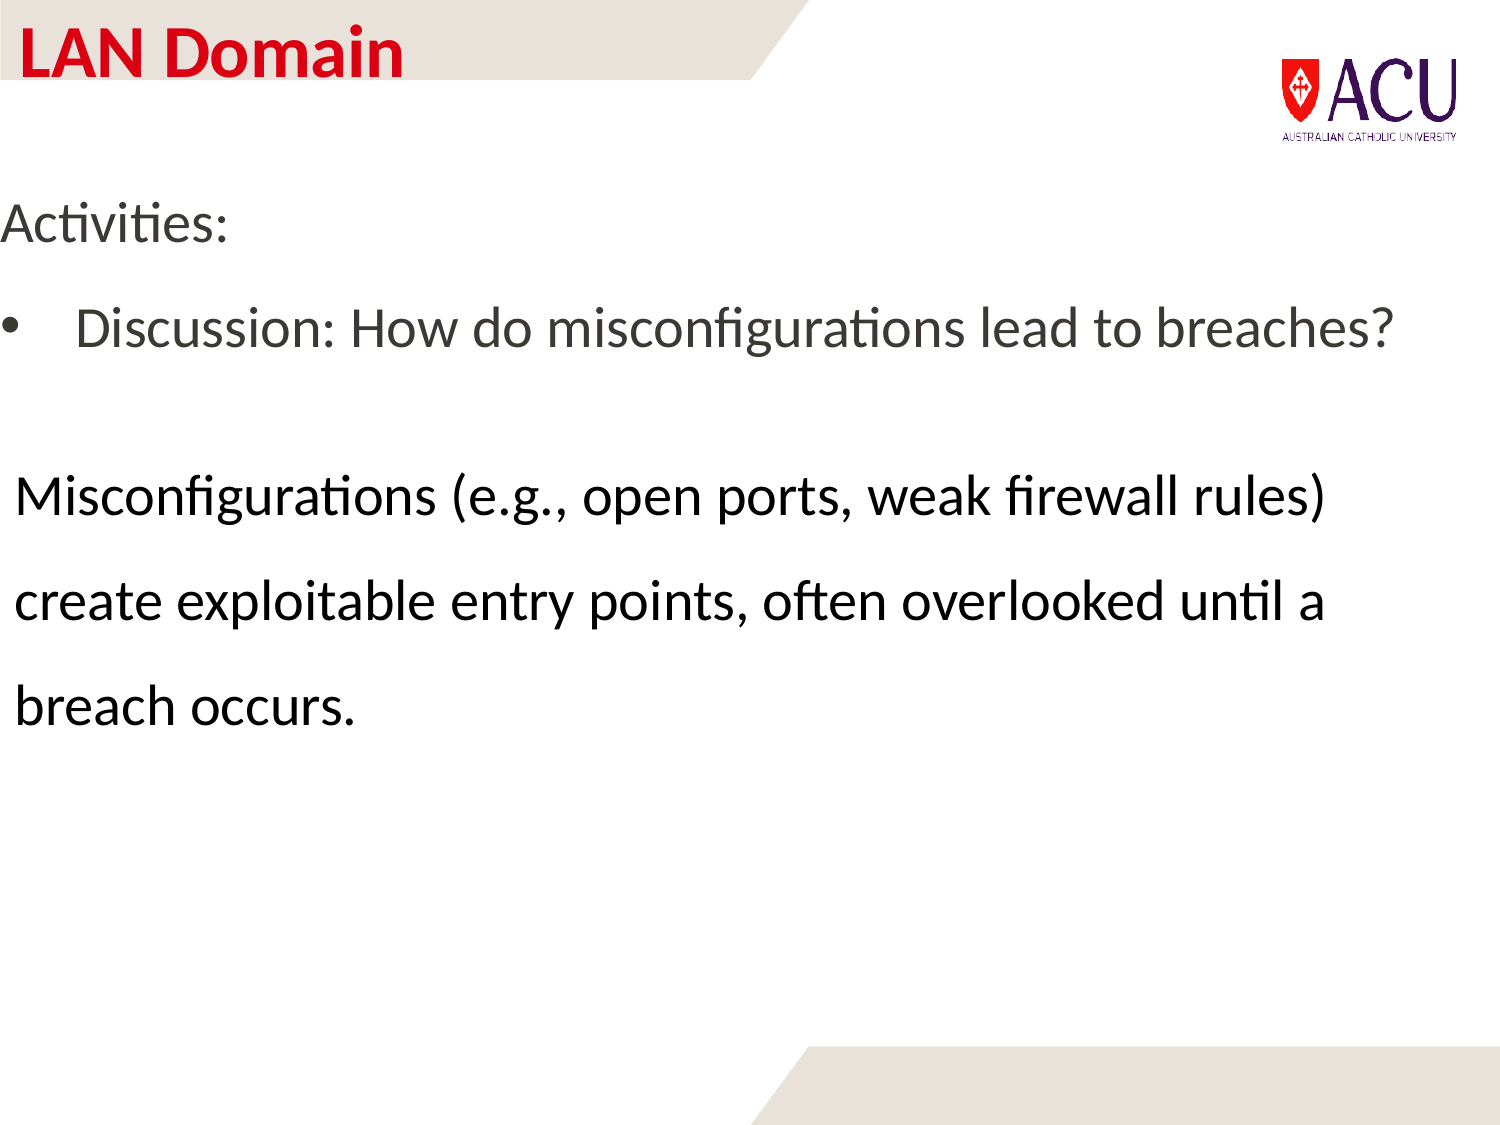

# LAN Domain
Activities:
Discussion: How do misconfigurations lead to breaches?
Misconfigurations (e.g., open ports, weak firewall rules) create exploitable entry points, often overlooked until a breach occurs.